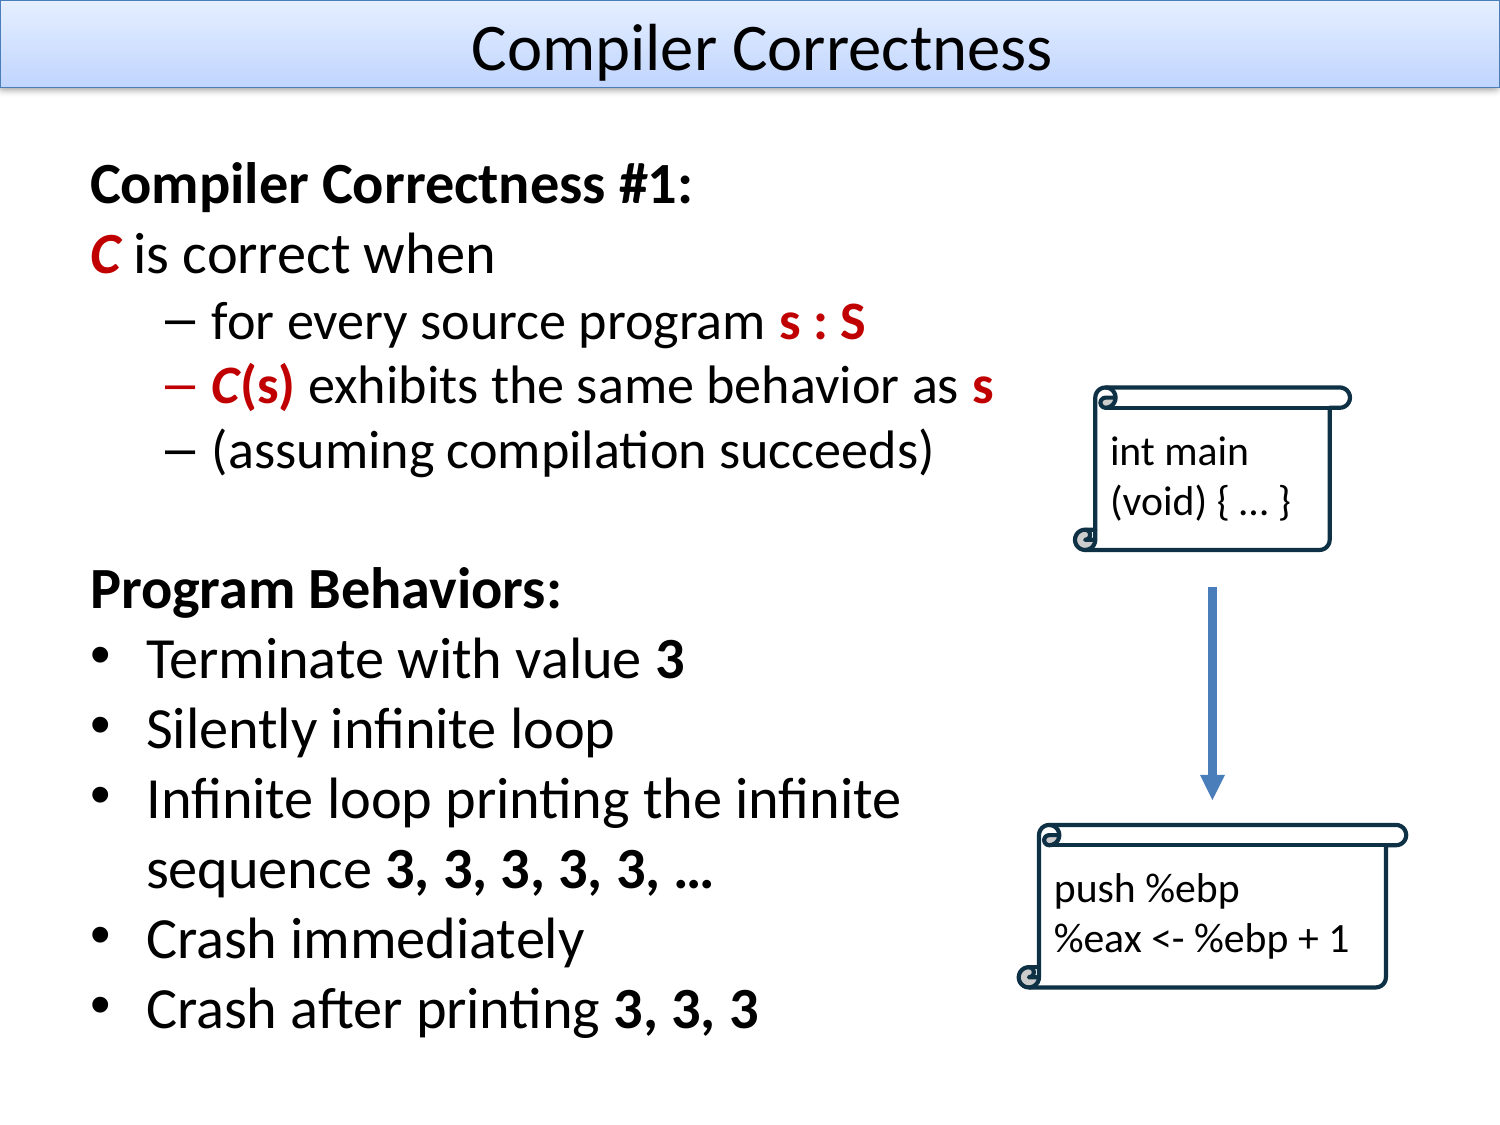

# Compiler Correctness
Compiler Correctness #1:
C is correct when
for every source program s : S
C(s) exhibits the same behavior as s
(assuming compilation succeeds)

Program Behaviors:
Terminate with value 3
Silently infinite loop
Infinite loop printing the infinite sequence 3, 3, 3, 3, 3, …
Crash immediately
Crash after printing 3, 3, 3

int main
(void) { … }
push %ebp
%eax <- %ebp + 1